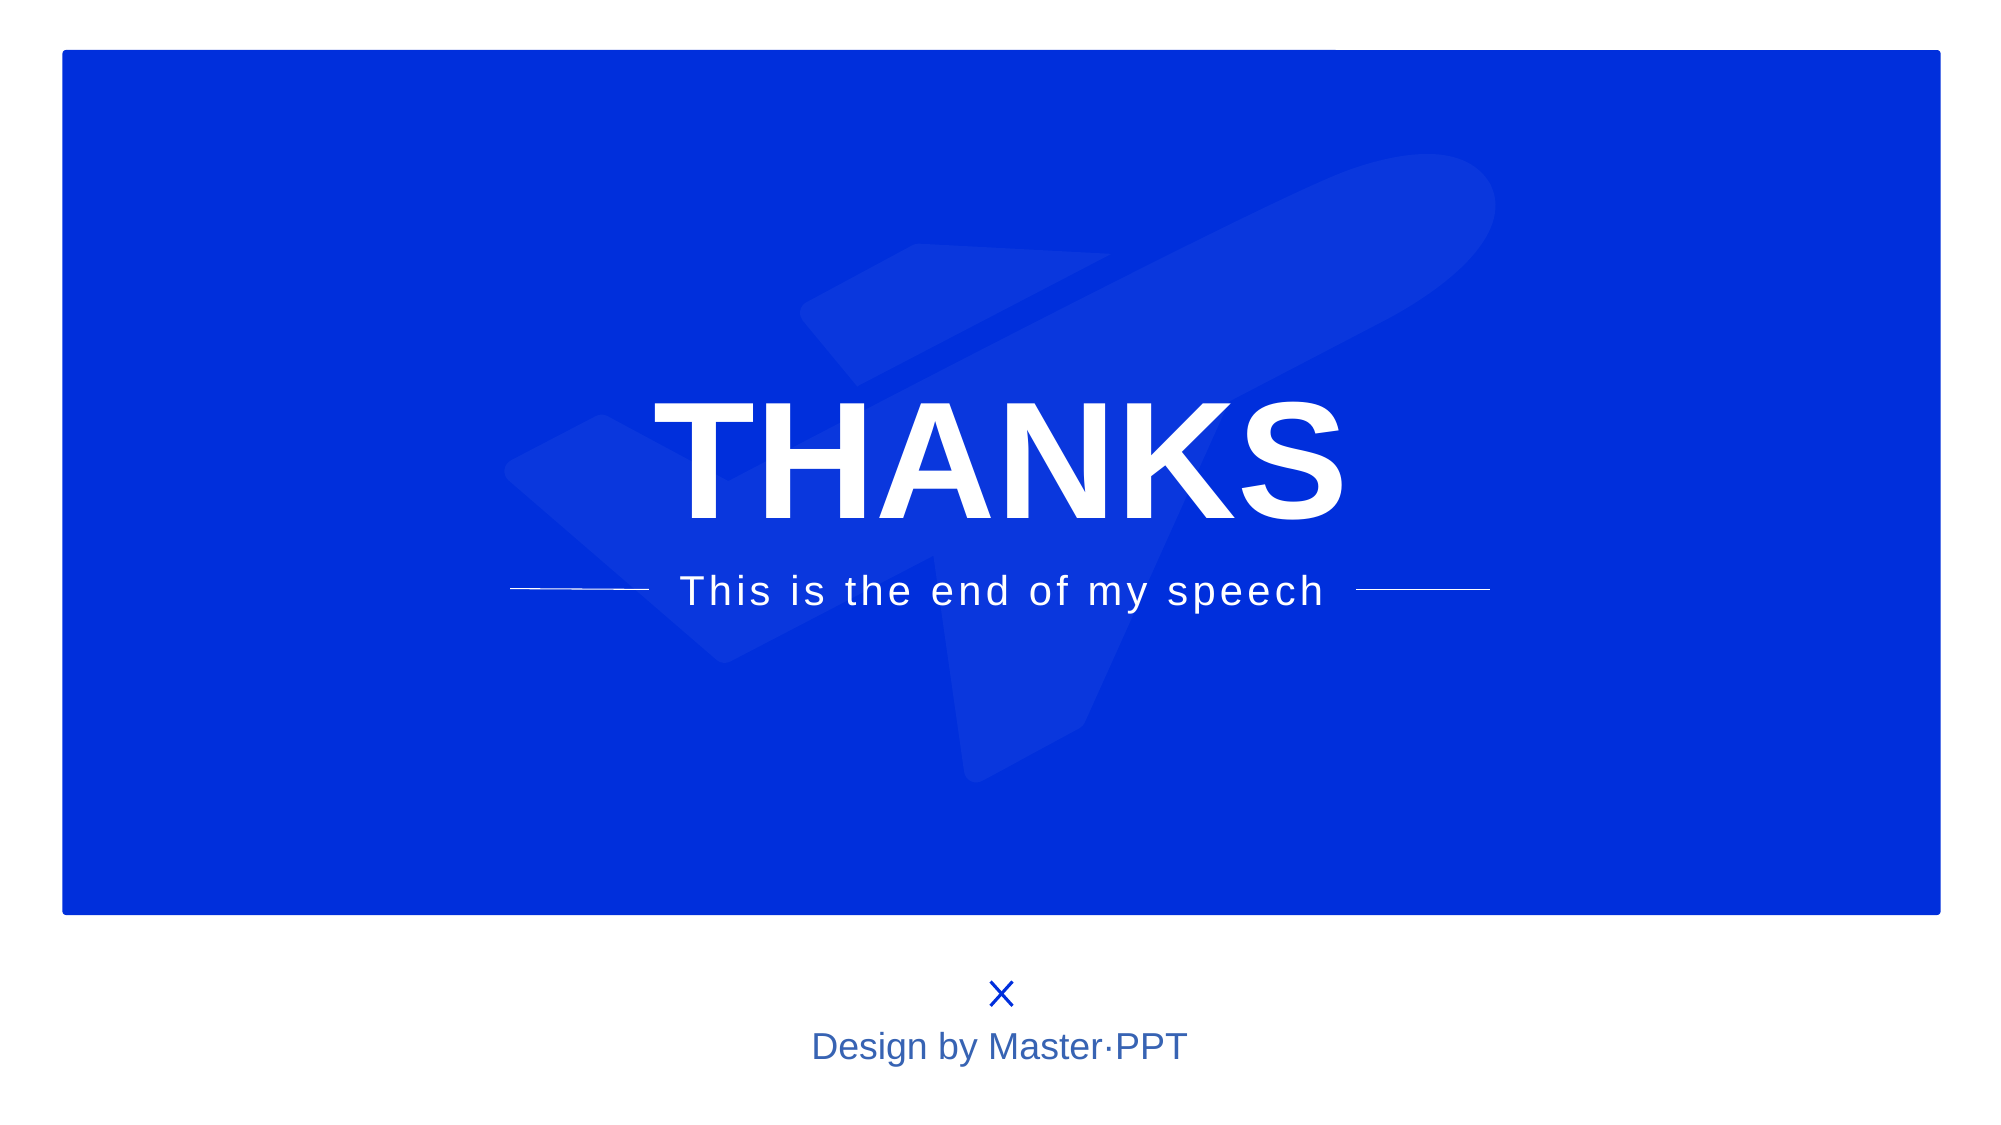

THANKS
 This is the end of my speech

Design by Master·PPT